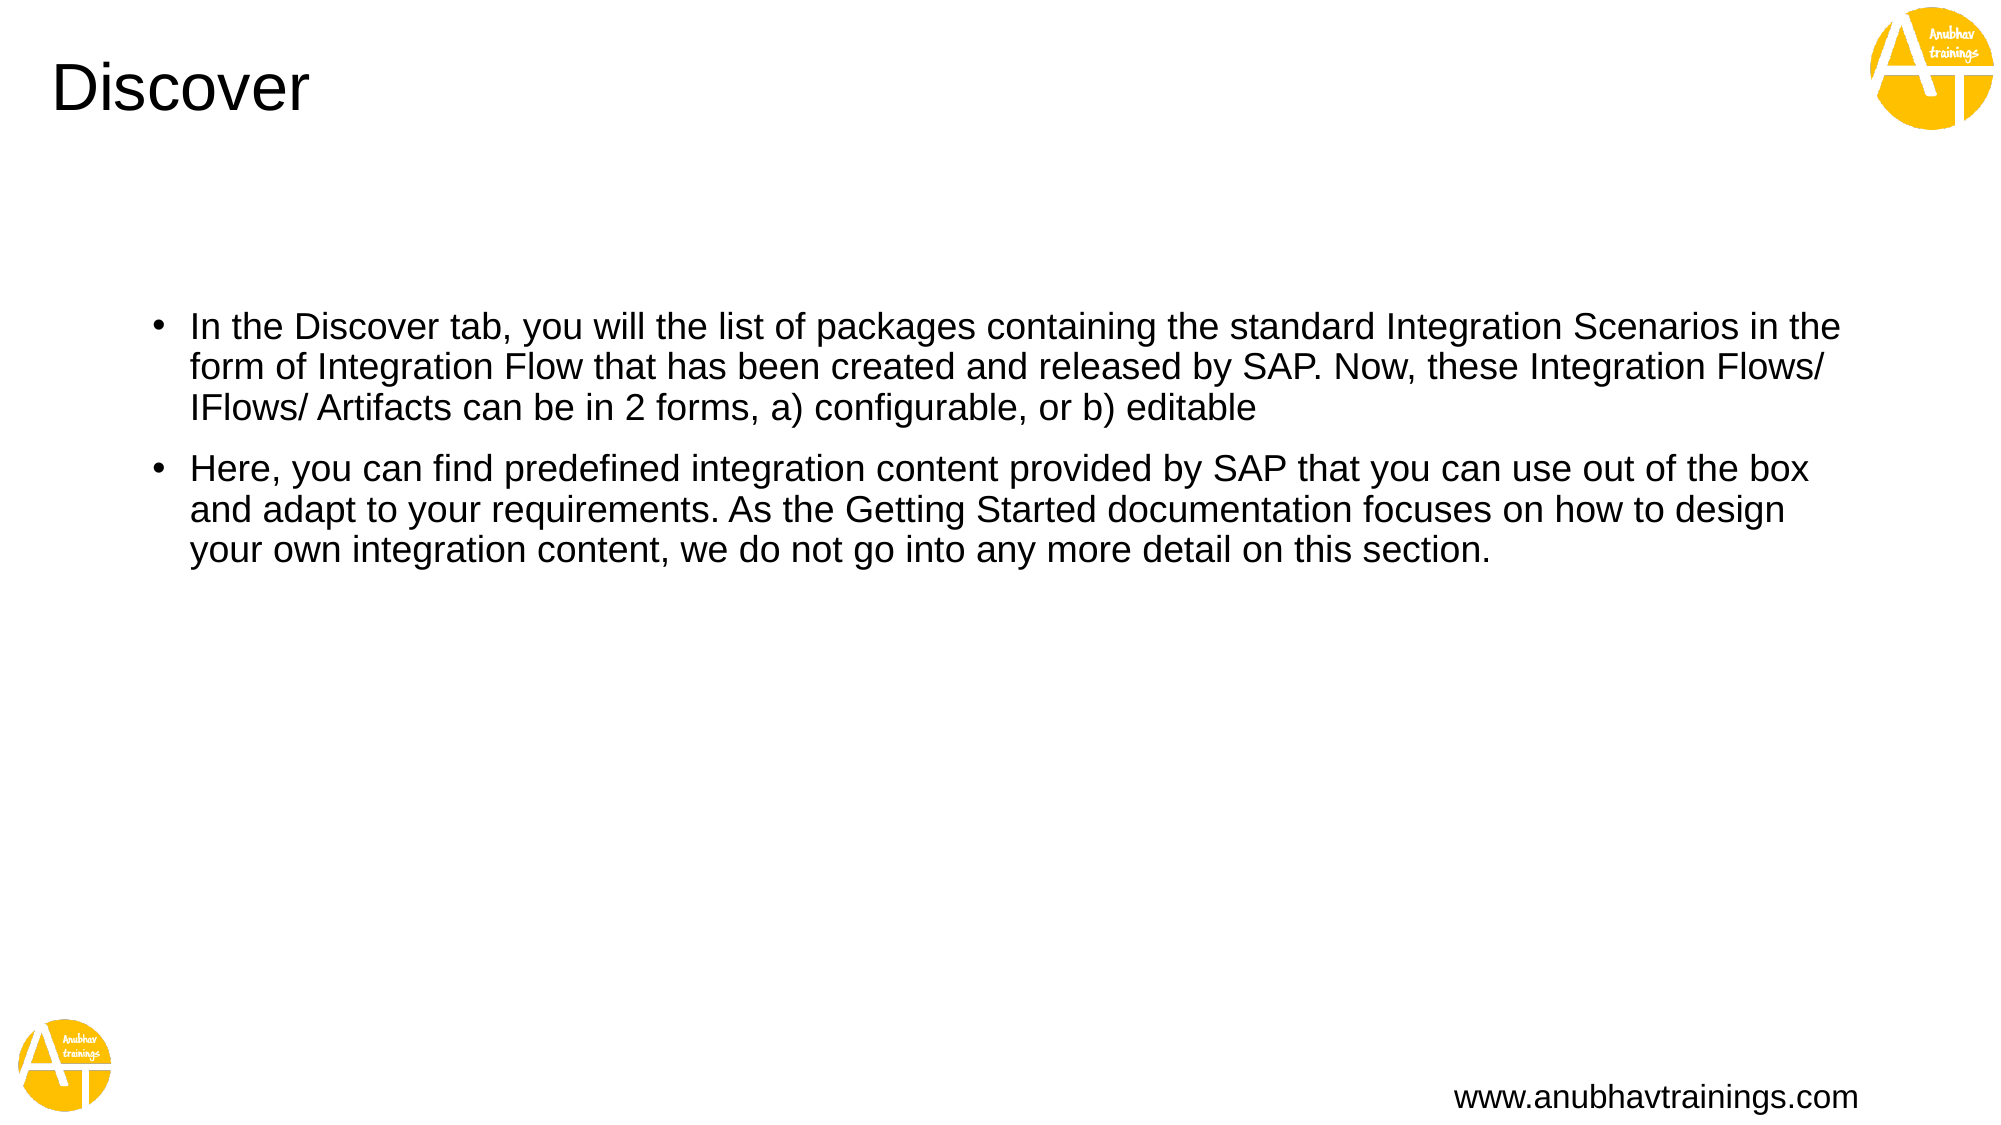

# Discover
In the Discover tab, you will the list of packages containing the standard Integration Scenarios in the form of Integration Flow that has been created and released by SAP. Now, these Integration Flows/ IFlows/ Artifacts can be in 2 forms, a) configurable, or b) editable
Here, you can find predefined integration content provided by SAP that you can use out of the box and adapt to your requirements. As the Getting Started documentation focuses on how to design your own integration content, we do not go into any more detail on this section.

www.anubhavtrainings.com